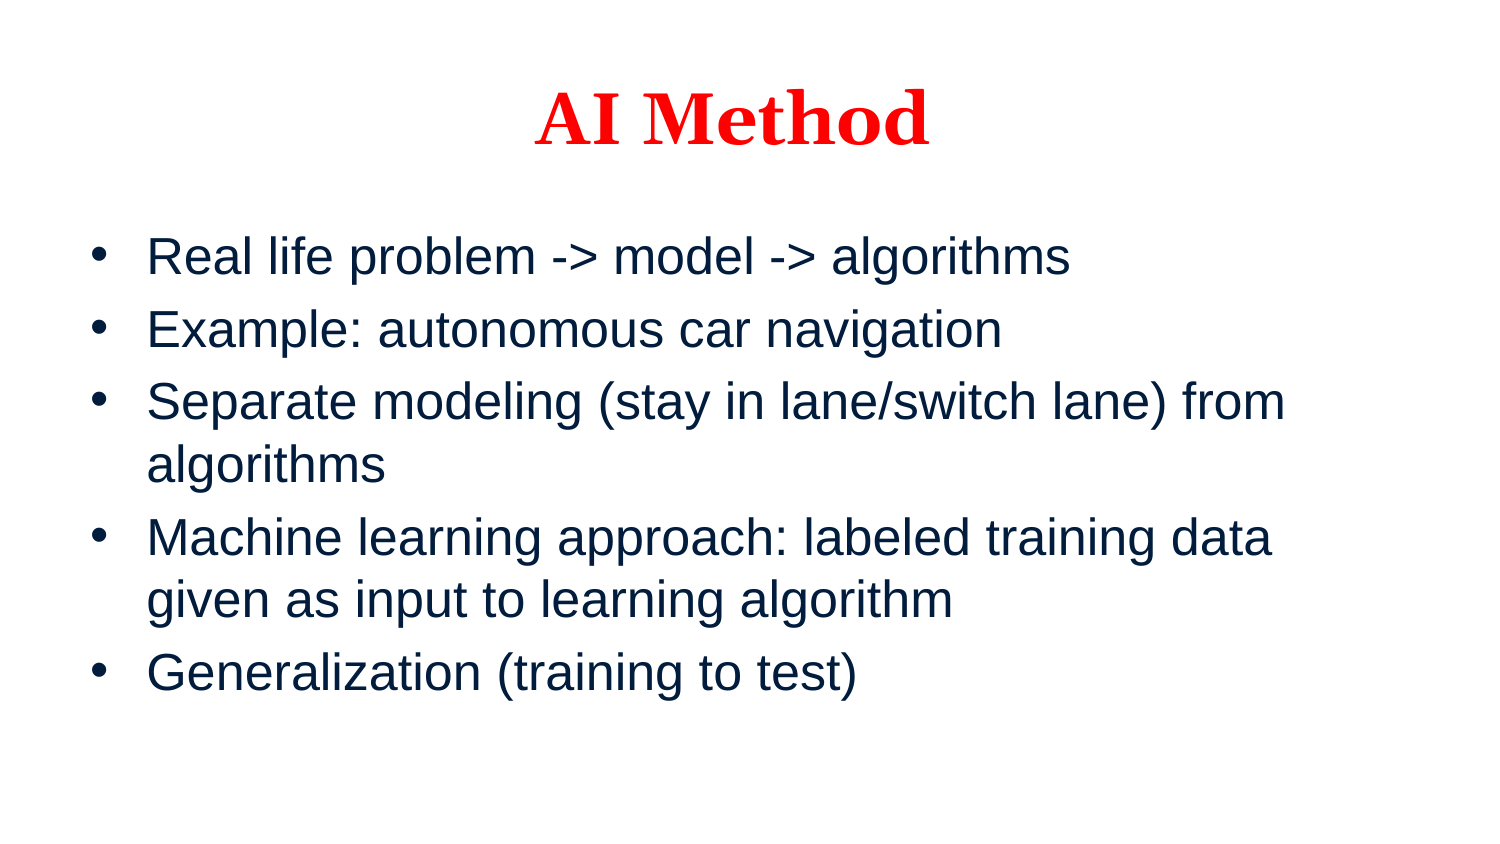

# AI Method
Real life problem -> model -> algorithms
Example: autonomous car navigation
Separate modeling (stay in lane/switch lane) from algorithms
Machine learning approach: labeled training data given as input to learning algorithm
Generalization (training to test)